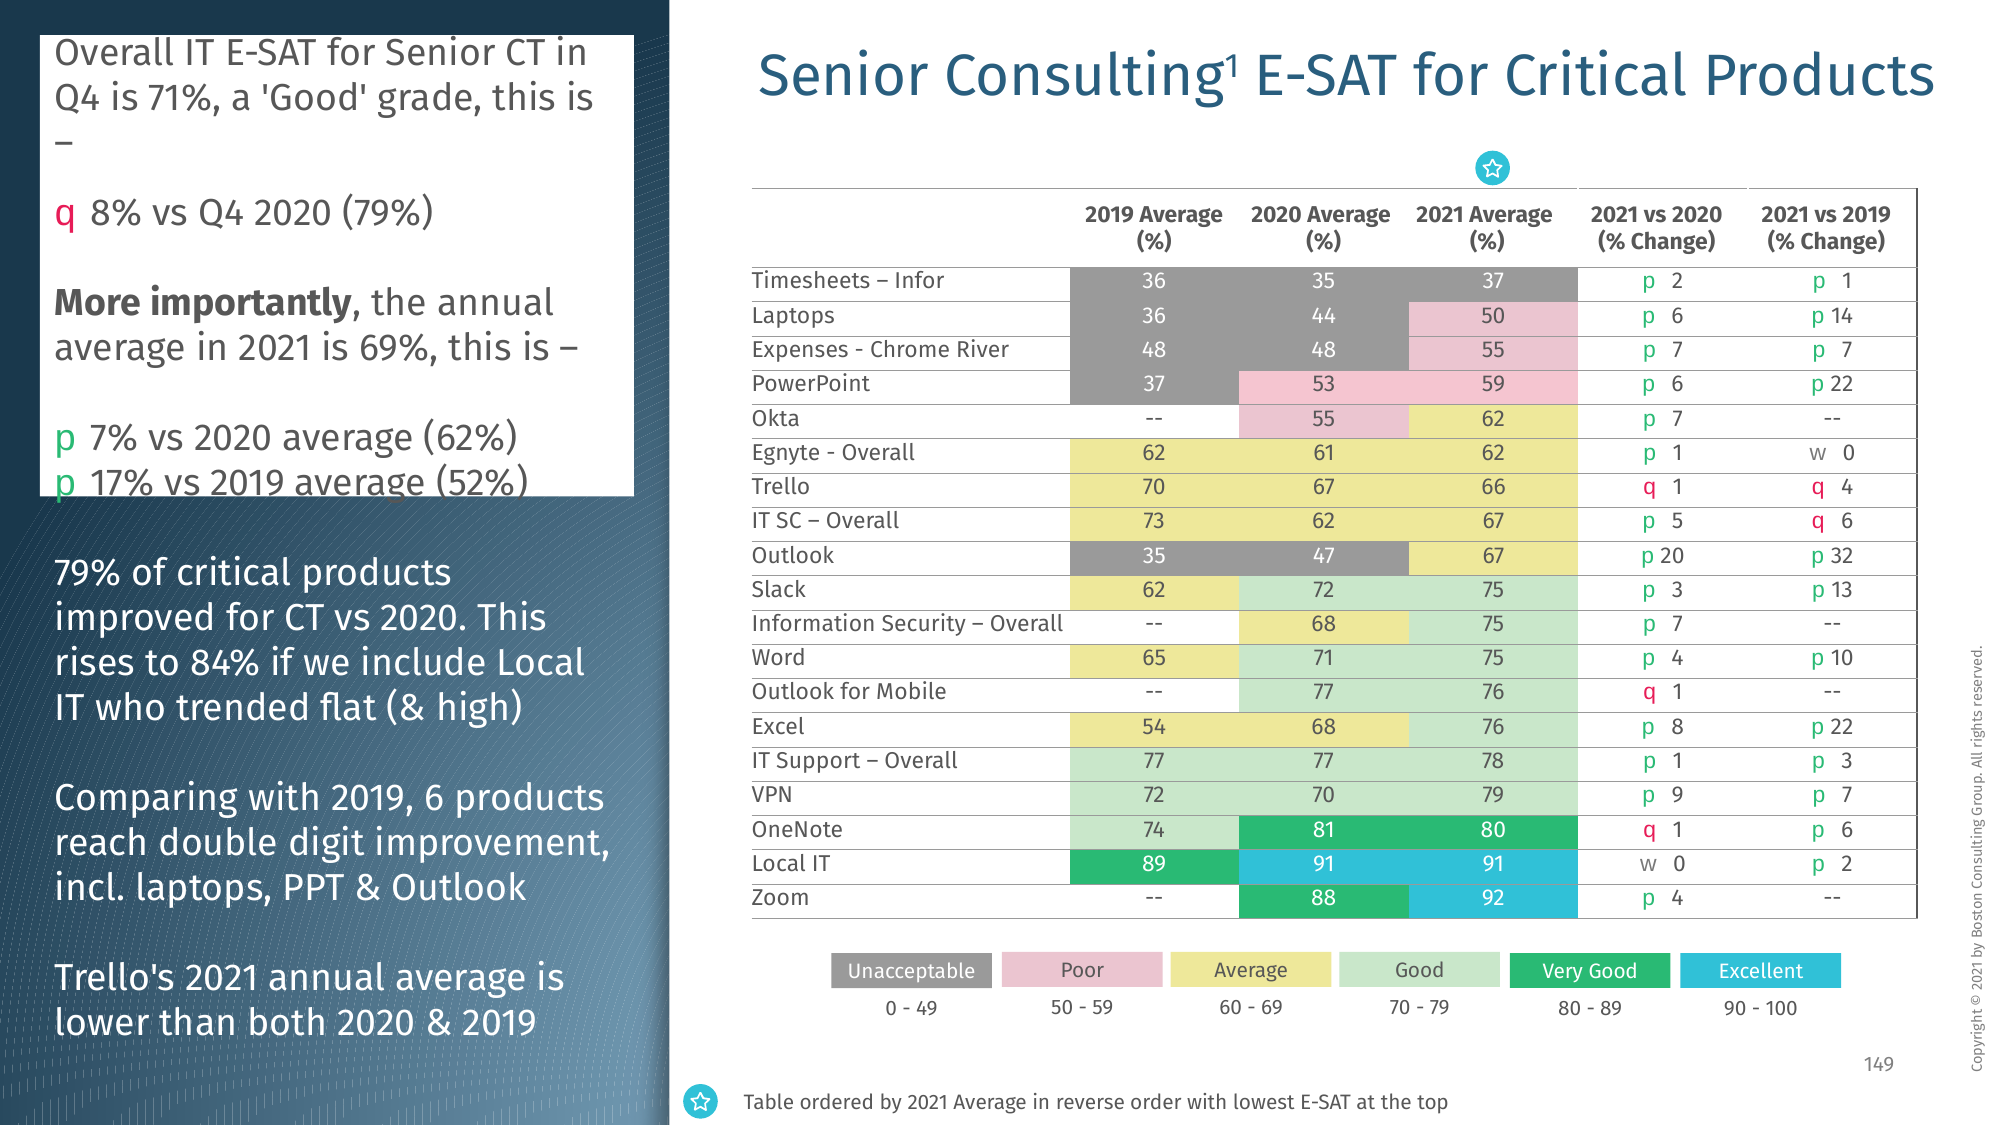

Senior Consulting1 E-SAT for Critical Products
Overall IT E-SAT for Senior CT in Q4 is 71%, a 'Good' grade, this is –

q-8% vs Q4 2020 (79%)

More importantly, the annual average in 2021 is 69%, this is –

p-7% vs 2020 average (62%)
p-17% vs 2019 average (52%)

|  | 2019 Average (%) | 2020 Average (%) | 2021 Average (%) | 2021 vs 2020 (% Change) | 2021 vs 2019 (% Change) |
| --- | --- | --- | --- | --- | --- |
| Timesheets – Infor | 36 | 35 | 37 | p 12 | p 11 |
| Laptops | 36 | 44 | 50 | p 16 | p 14 |
| Expenses - Chrome River | 48 | 48 | 55 | p 17 | p 17 |
| PowerPoint | 37 | 53 | 59 | p 16 | p 22 |
| Okta | -- | 55 | 62 | p 17 | -- |
| Egnyte - Overall | 62 | 61 | 62 | p 11 | w 10 |
| Trello | 70 | 67 | 66 | q 11 | q 14 |
| IT SC – Overall | 73 | 62 | 67 | p 15 | q 16 |
| Outlook | 35 | 47 | 67 | p 20 | p 32 |
| Slack | 62 | 72 | 75 | p 13 | p 13 |
| Information Security – Overall | -- | 68 | 75 | p 17 | -- |
| Word | 65 | 71 | 75 | p 14 | p 10 |
| Outlook for Mobile | -- | 77 | 76 | q 11 | -- |
| Excel | 54 | 68 | 76 | p 18 | p 22 |
| IT Support – Overall | 77 | 77 | 78 | p 11 | p 13 |
| VPN | 72 | 70 | 79 | p 19 | p 17 |
| OneNote | 74 | 81 | 80 | q 11 | p 16 |
| Local IT | 89 | 91 | 91 | w 10 | p 12 |
| Zoom | -- | 88 | 92 | p 14 | -- |
79% of critical products improved for CT vs 2020. This rises to 84% if we include Local IT who trended flat (& high)

Comparing with 2019, 6 products reach double digit improvement, incl. laptops, PPT & Outlook

Trello's 2021 annual average is lower than both 2020 & 2019
Good
Average
Poor
Excellent
Very Good
Unacceptable
70 - 79
60 - 69
50 - 59
90 - 100
80 - 89
0 - 49
Table ordered by 2021 Average in reverse order with lowest E-SAT at the top